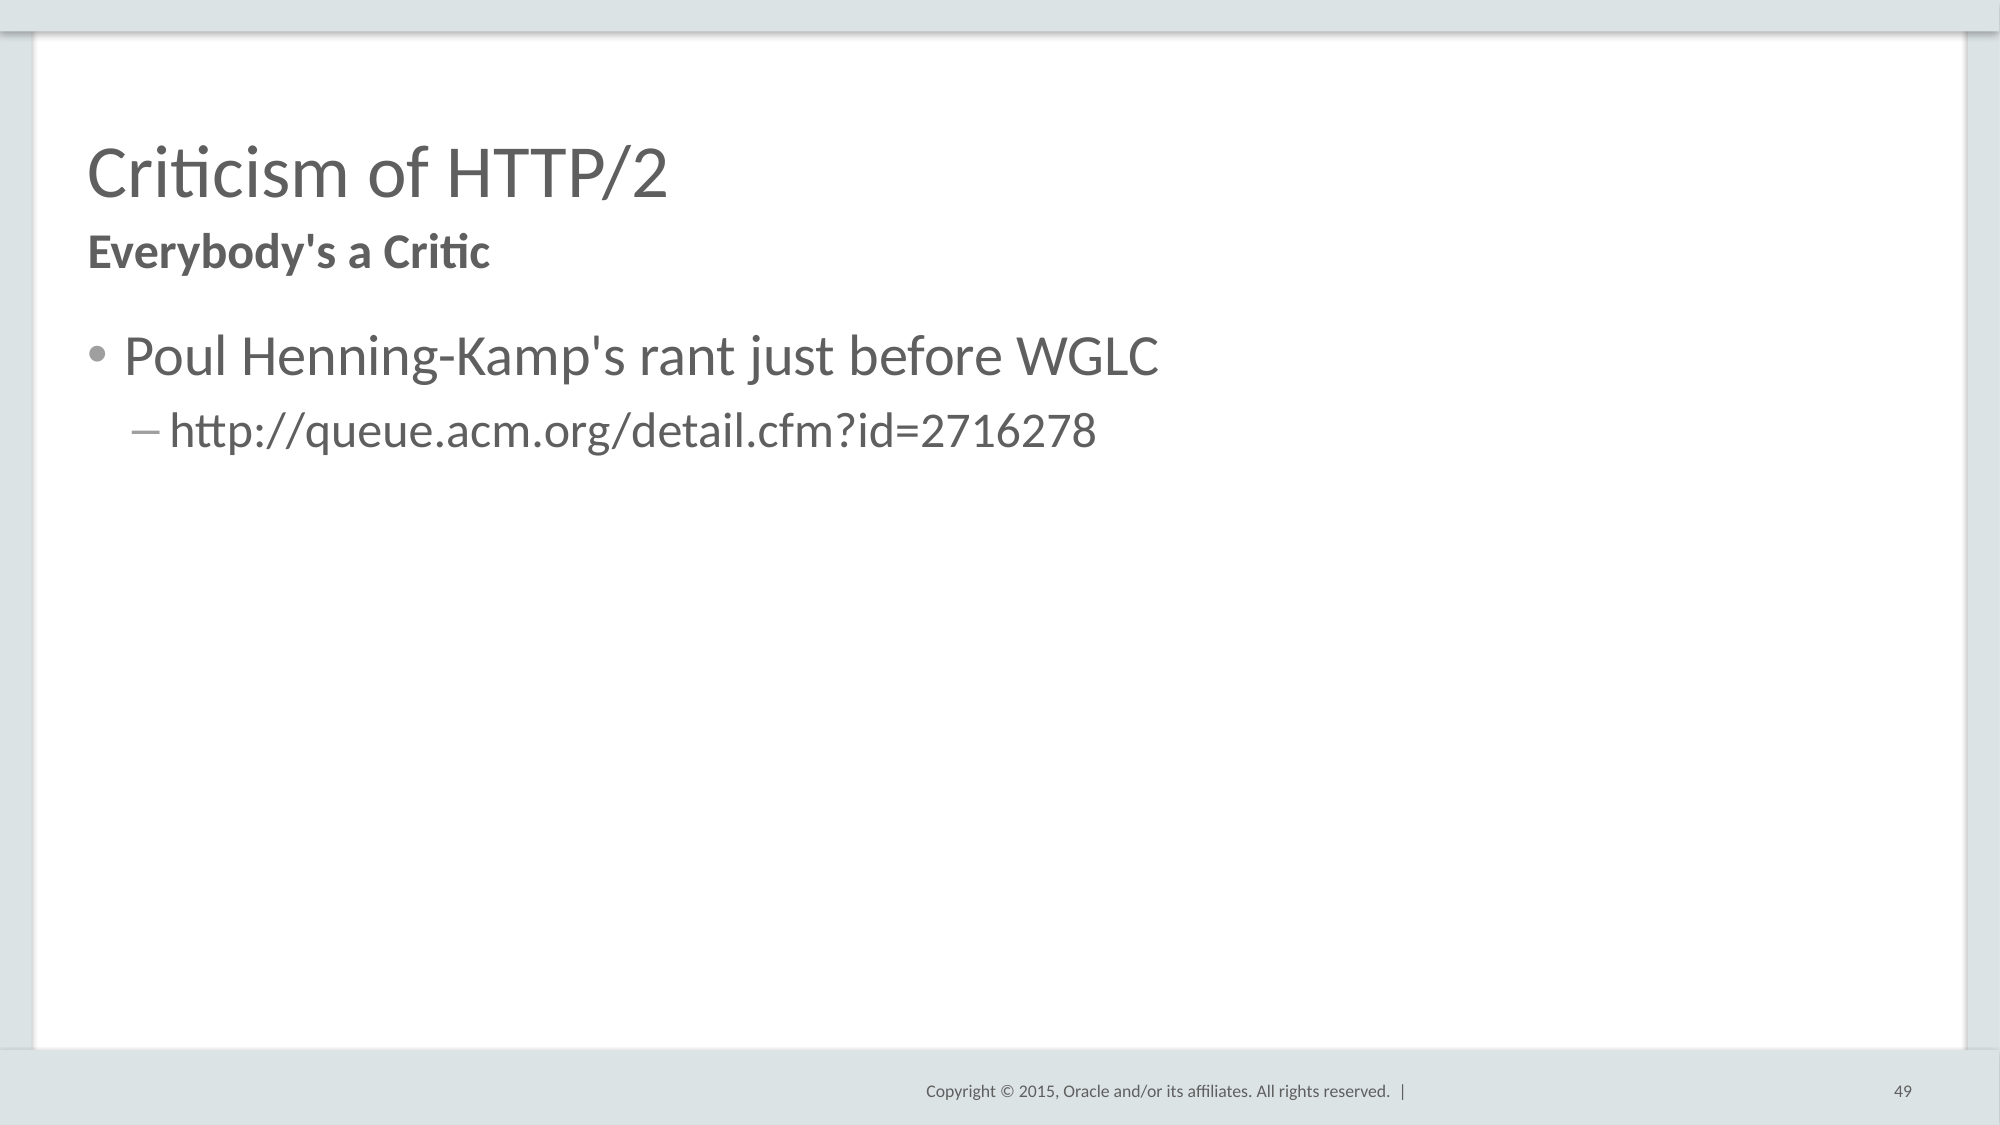

# Criticism of HTTP/2
Everybody's a Critic
Poul Henning-Kamp's rant just before WGLC
http://queue.acm.org/detail.cfm?id=2716278

49